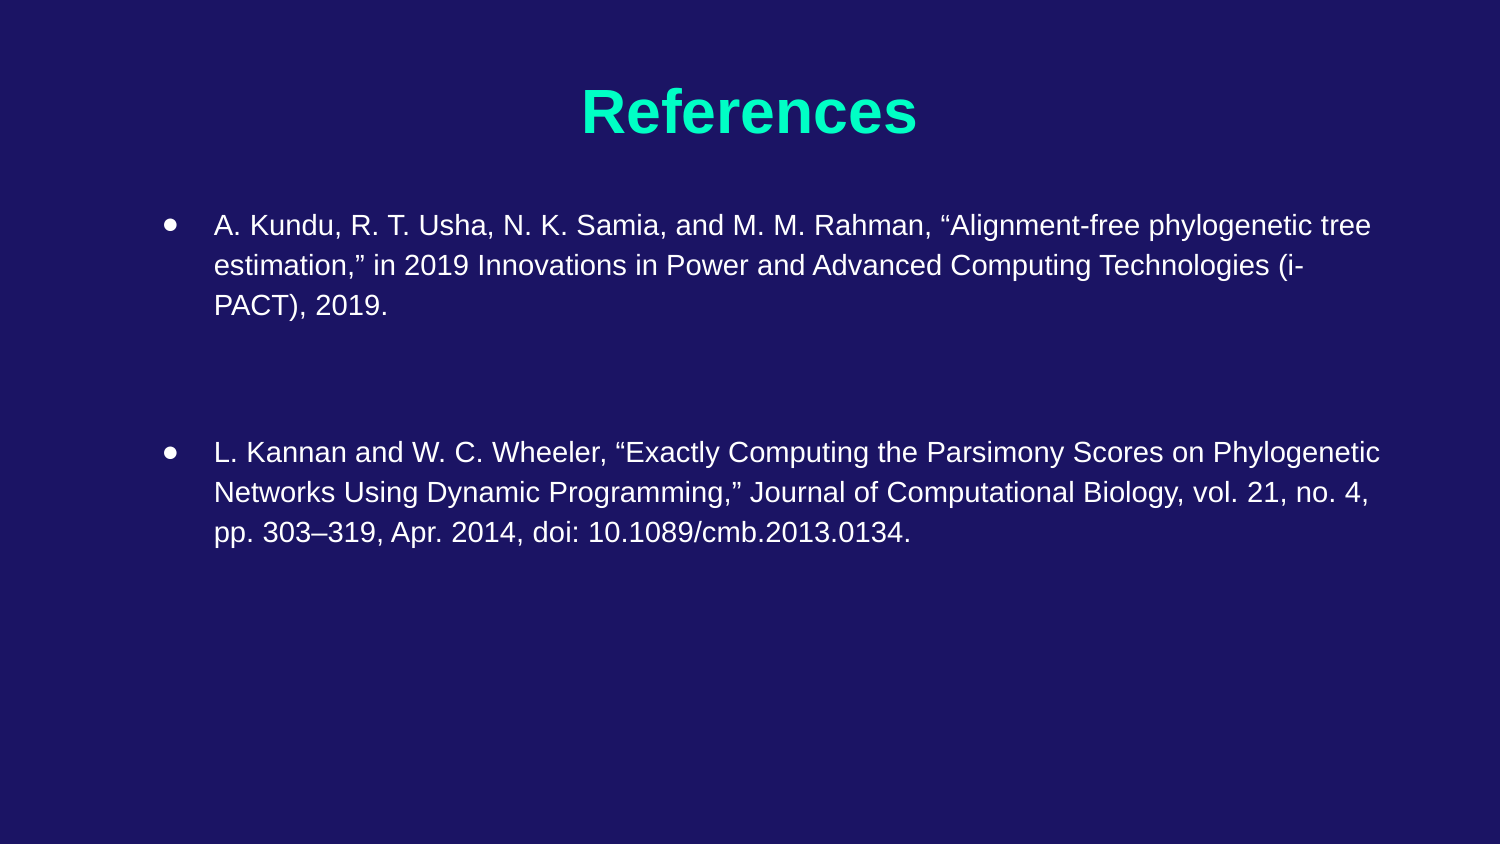

# References
A. Kundu, R. T. Usha, N. K. Samia, and M. M. Rahman, “Alignment-free phylogenetic tree estimation,” in 2019 Innovations in Power and Advanced Computing Technologies (i-PACT), 2019.

L. Kannan and W. C. Wheeler, “Exactly Computing the Parsimony Scores on Phylogenetic Networks Using Dynamic Programming,” Journal of Computational Biology, vol. 21, no. 4, pp. 303–319, Apr. 2014, doi: 10.1089/cmb.2013.0134.